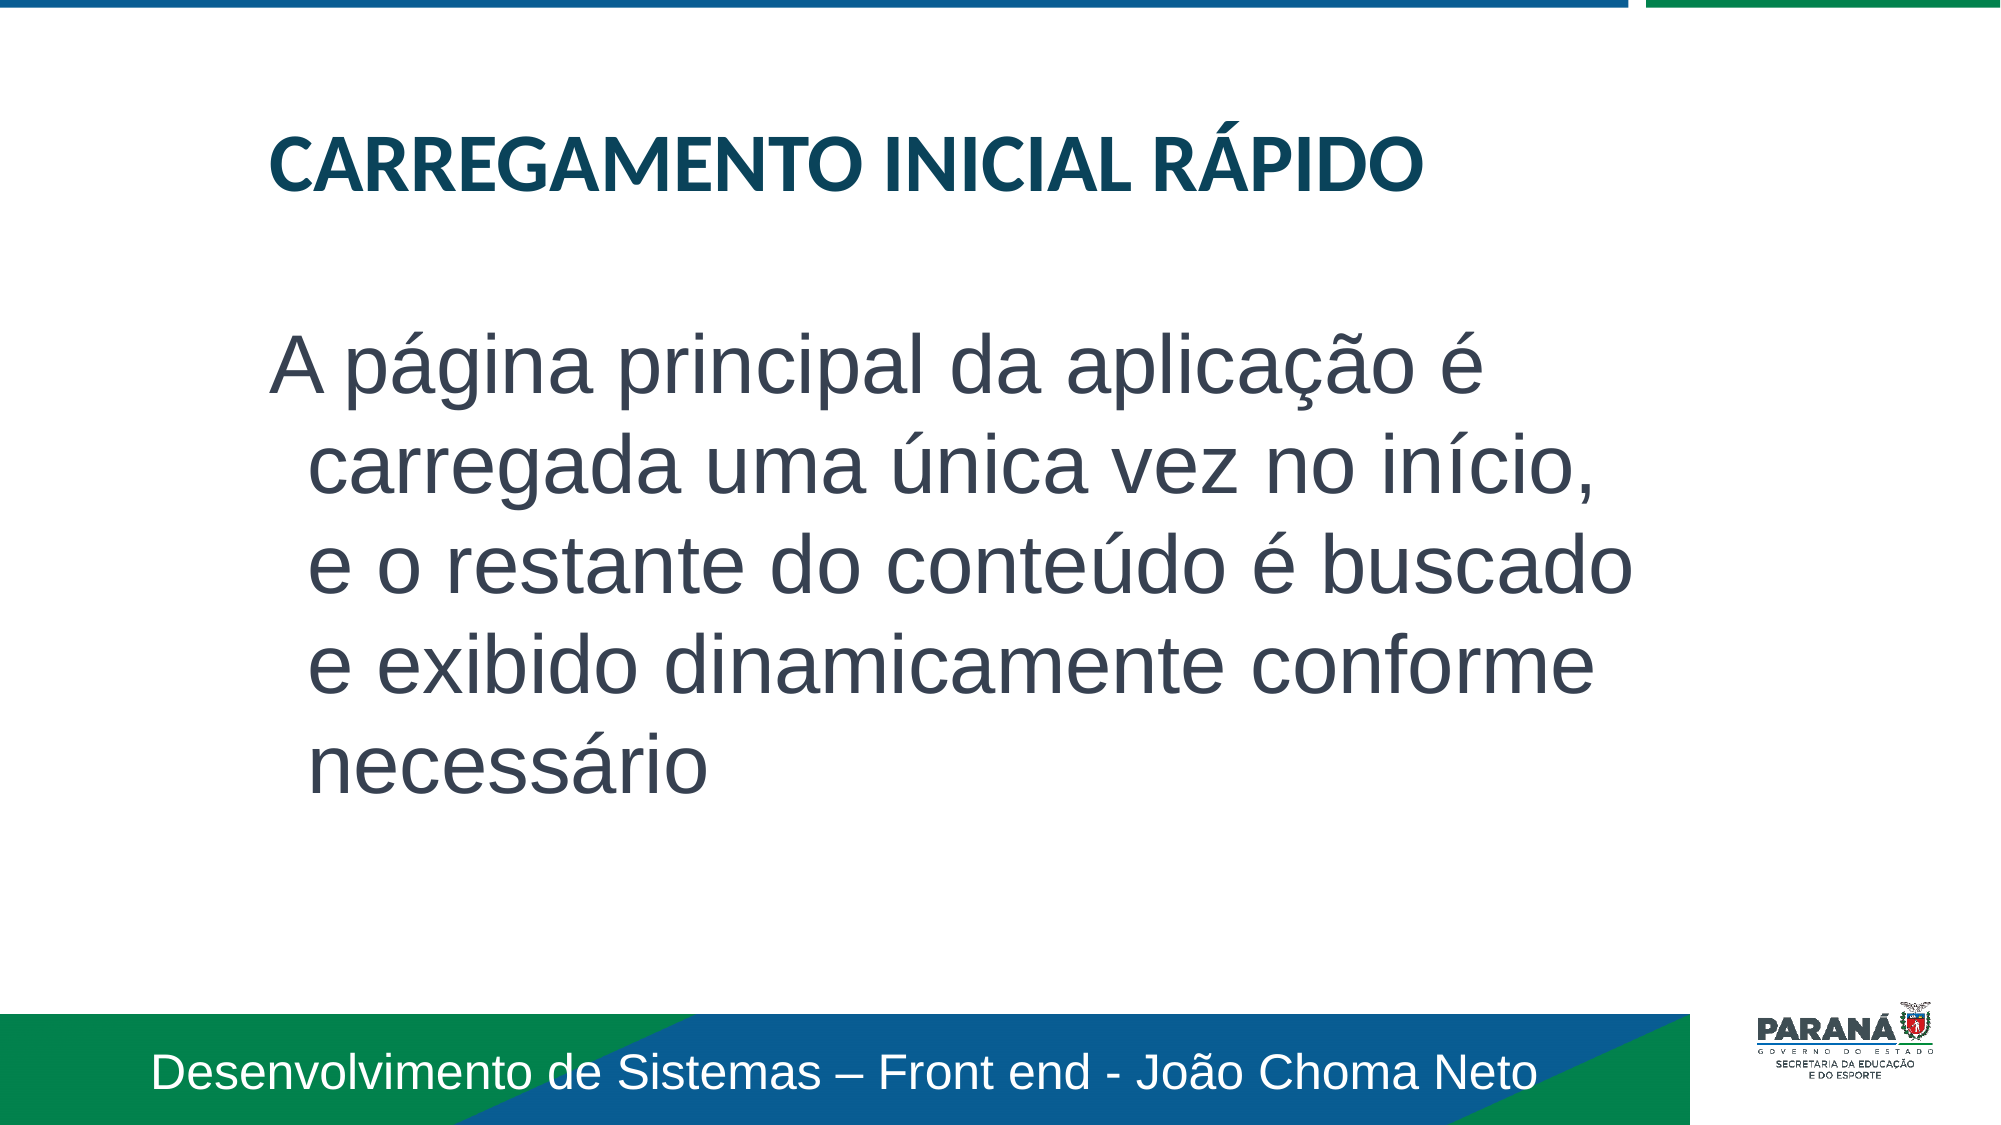

CARREGAMENTO INICIAL RÁPIDO
A página principal da aplicação é carregada uma única vez no início, e o restante do conteúdo é buscado e exibido dinamicamente conforme necessário